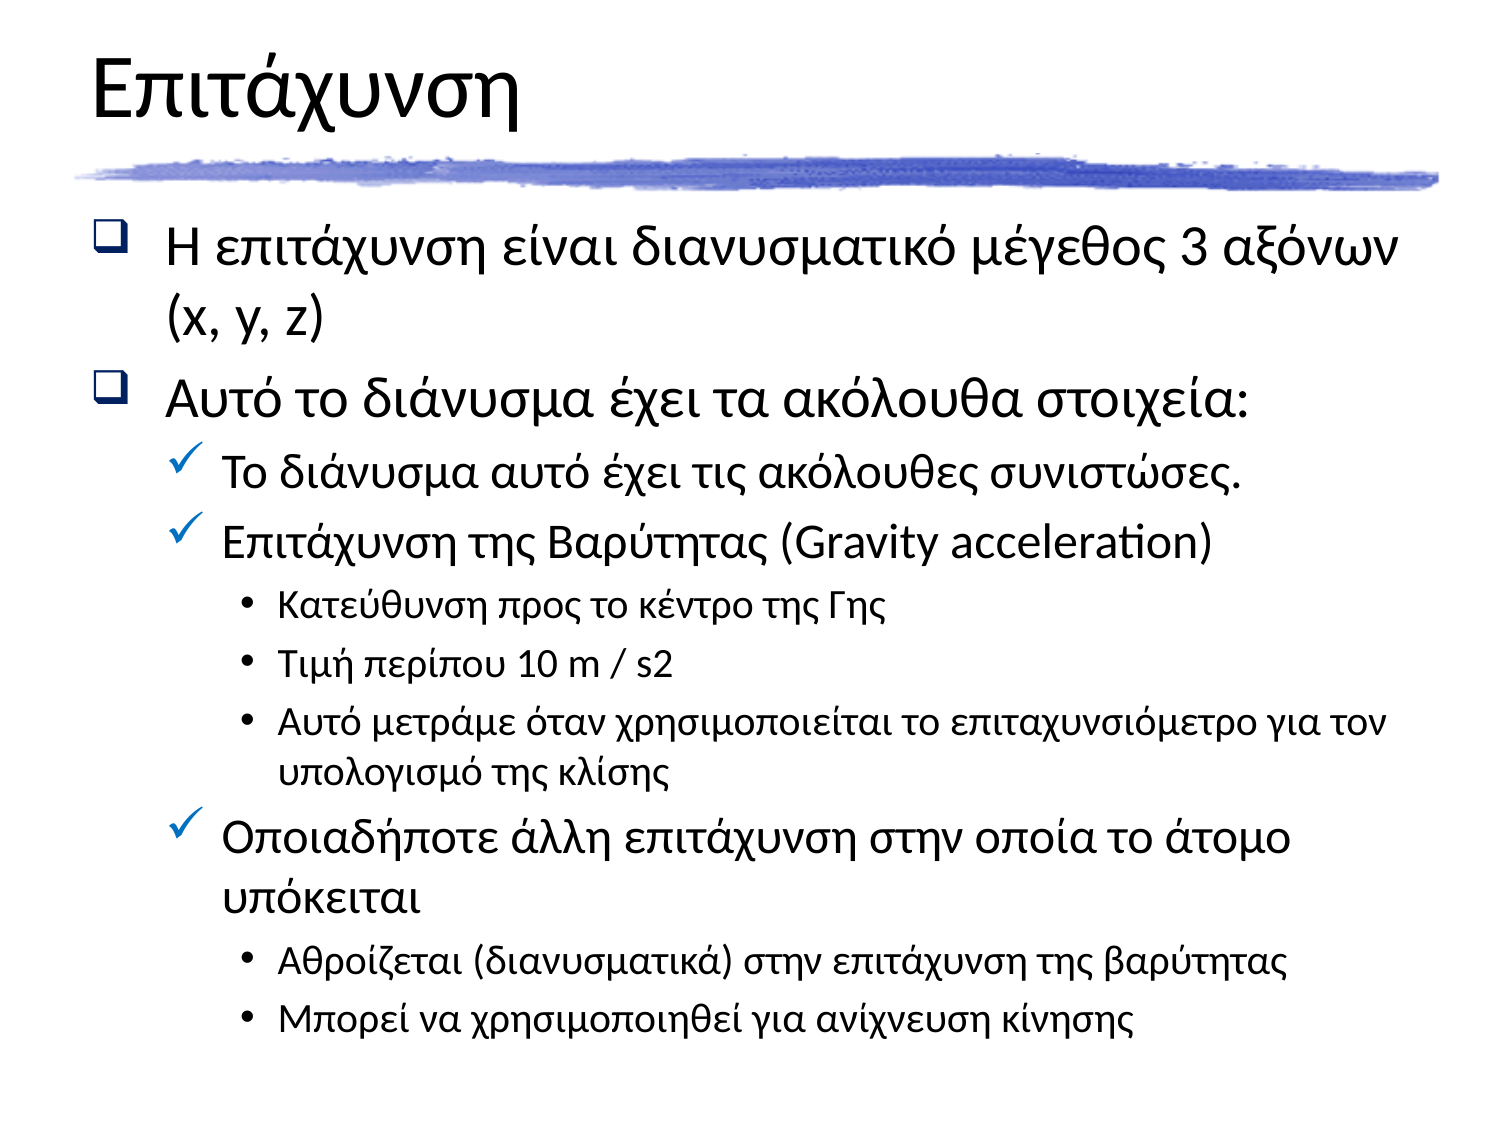

# Επιτάχυνση
Η επιτάχυνση είναι διανυσματικό μέγεθος 3 αξόνων (x, y, z)
Αυτό το διάνυσμα έχει τα ακόλουθα στοιχεία:
Το διάνυσμα αυτό έχει τις ακόλουθες συνιστώσες.
Επιτάχυνση της Βαρύτητας (Gravity acceleration)
Κατεύθυνση προς το κέντρο της Γης
Τιμή περίπου 10 m / s2
Αυτό μετράμε όταν χρησιμοποιείται το επιταχυνσιόμετρο για τον υπολογισμό της κλίσης
Οποιαδήποτε άλλη επιτάχυνση στην οποία το άτομο υπόκειται
Αθροίζεται (διανυσματικά) στην επιτάχυνση της βαρύτητας
Μπορεί να χρησιμοποιηθεί για ανίχνευση κίνησης